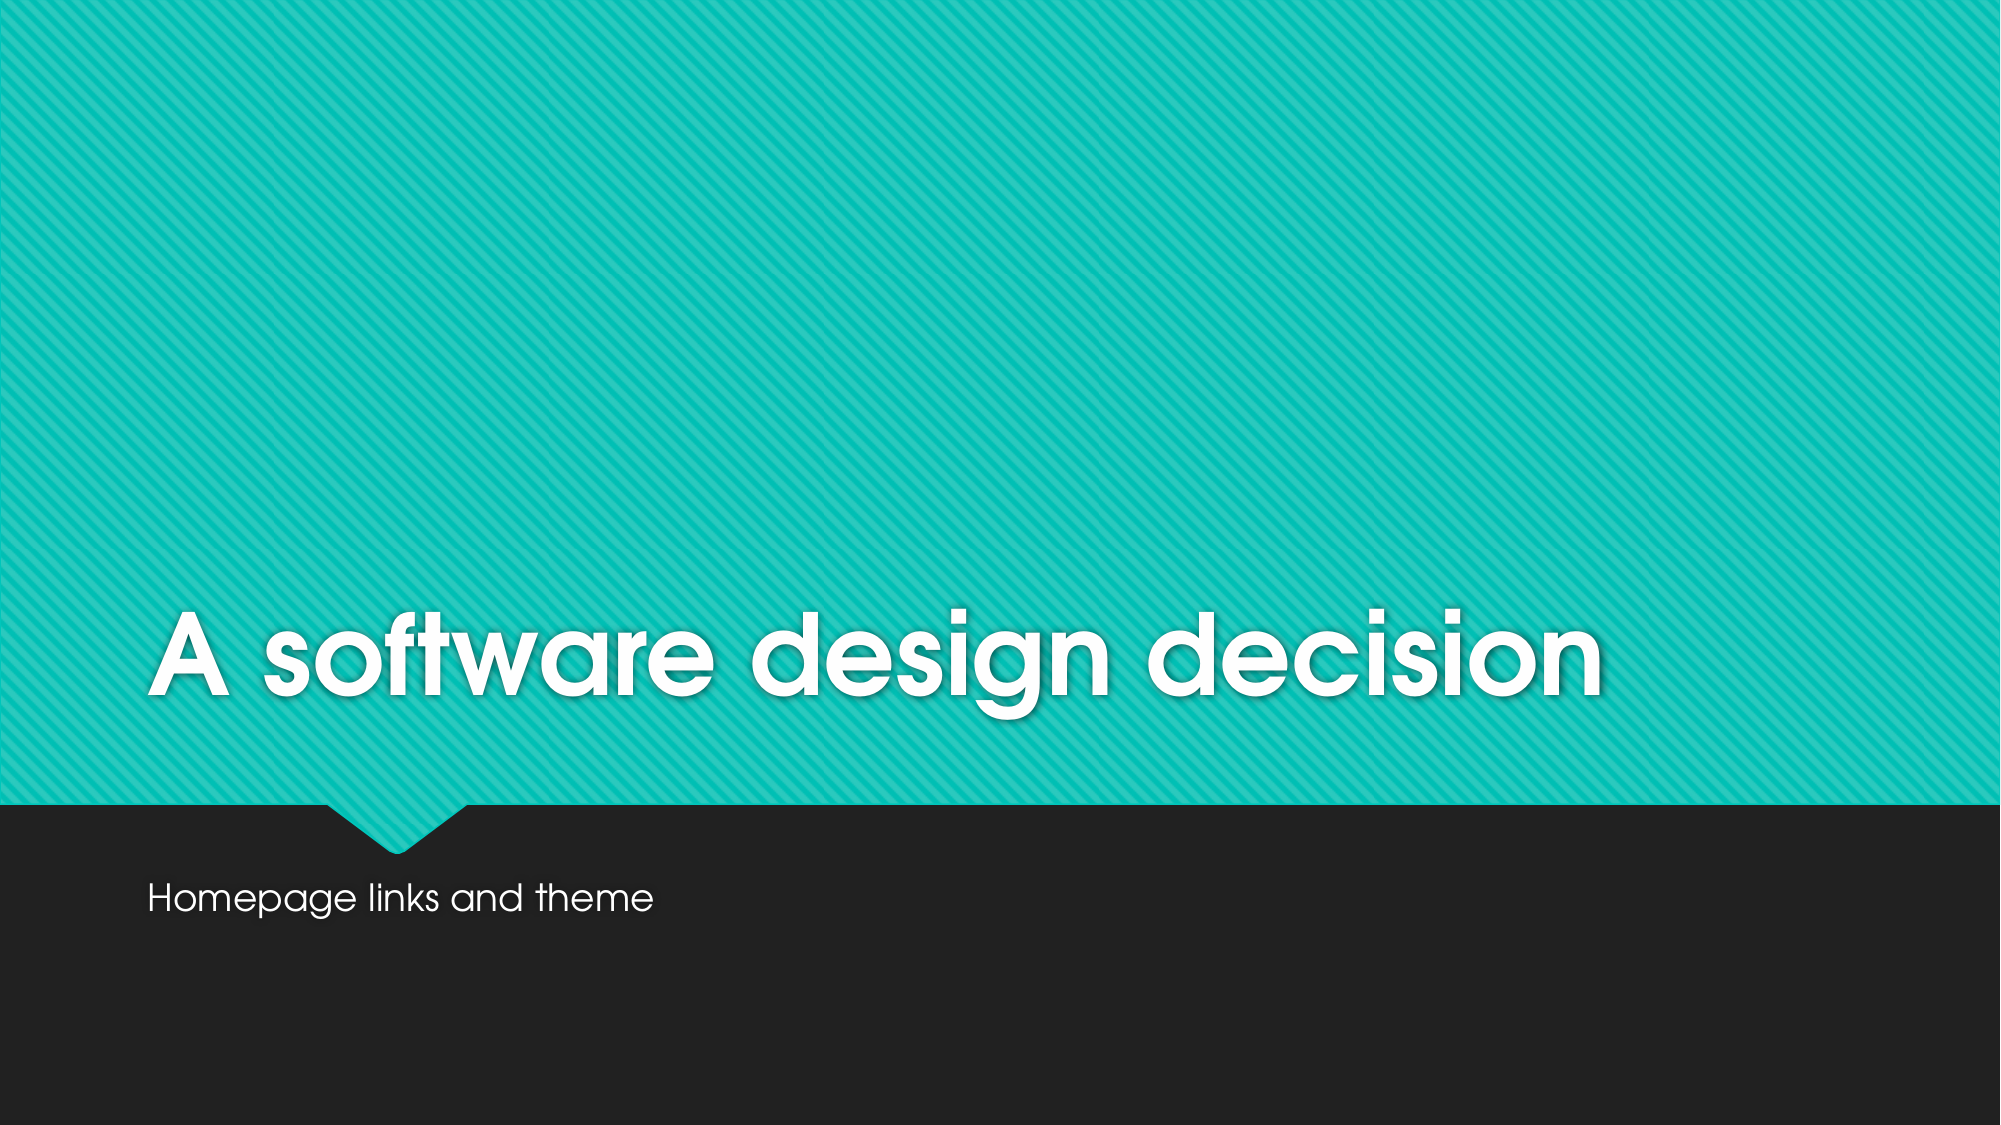

# A software design decision
Homepage links and theme